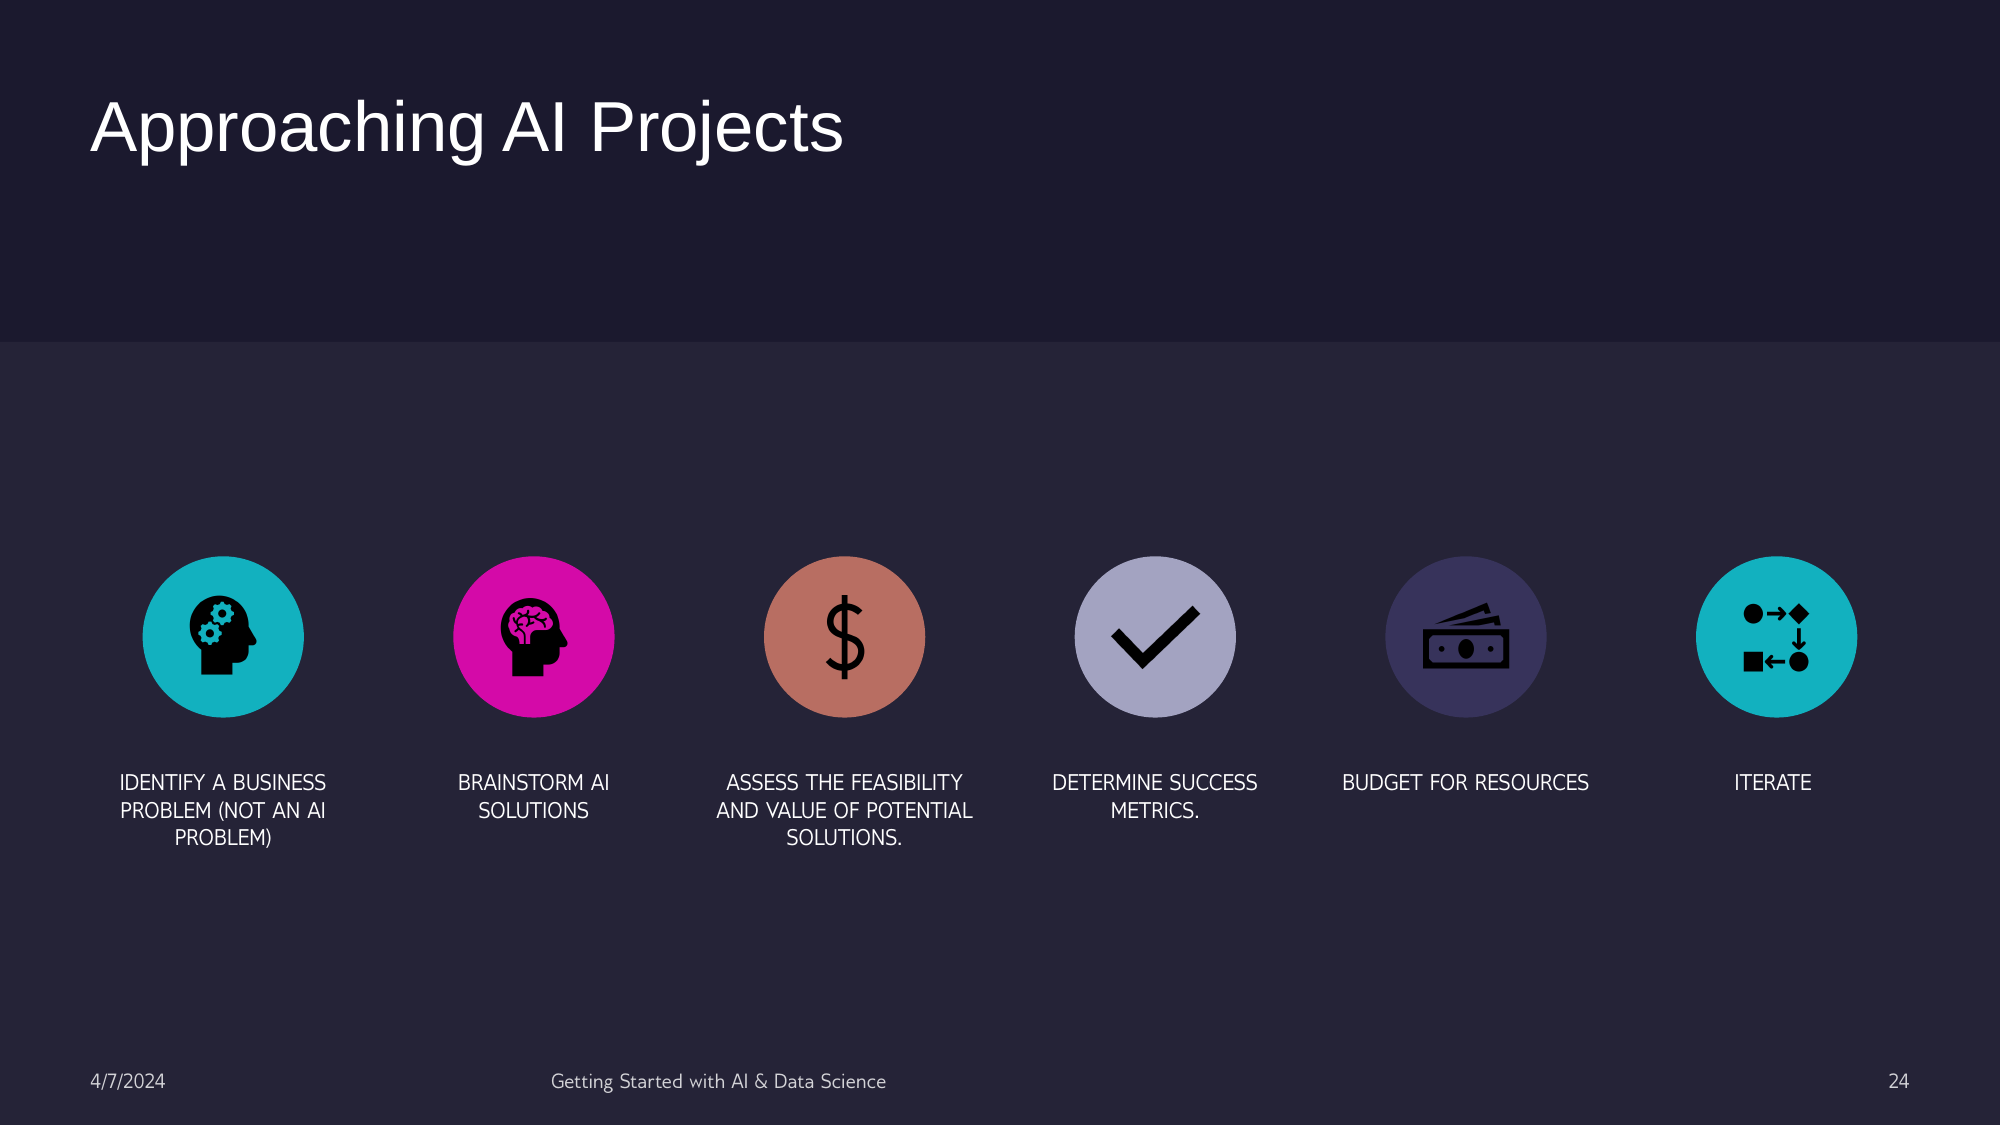

# Approaching AI Projects

Identify a business problem (not an AI problem)
Brainstorm AI solutions
Assess the feasibility and value of potential solutions.
Determine Success metrics.
Budget for resources
Iterate

4/7/2024
Getting Started with AI & Data Science
24